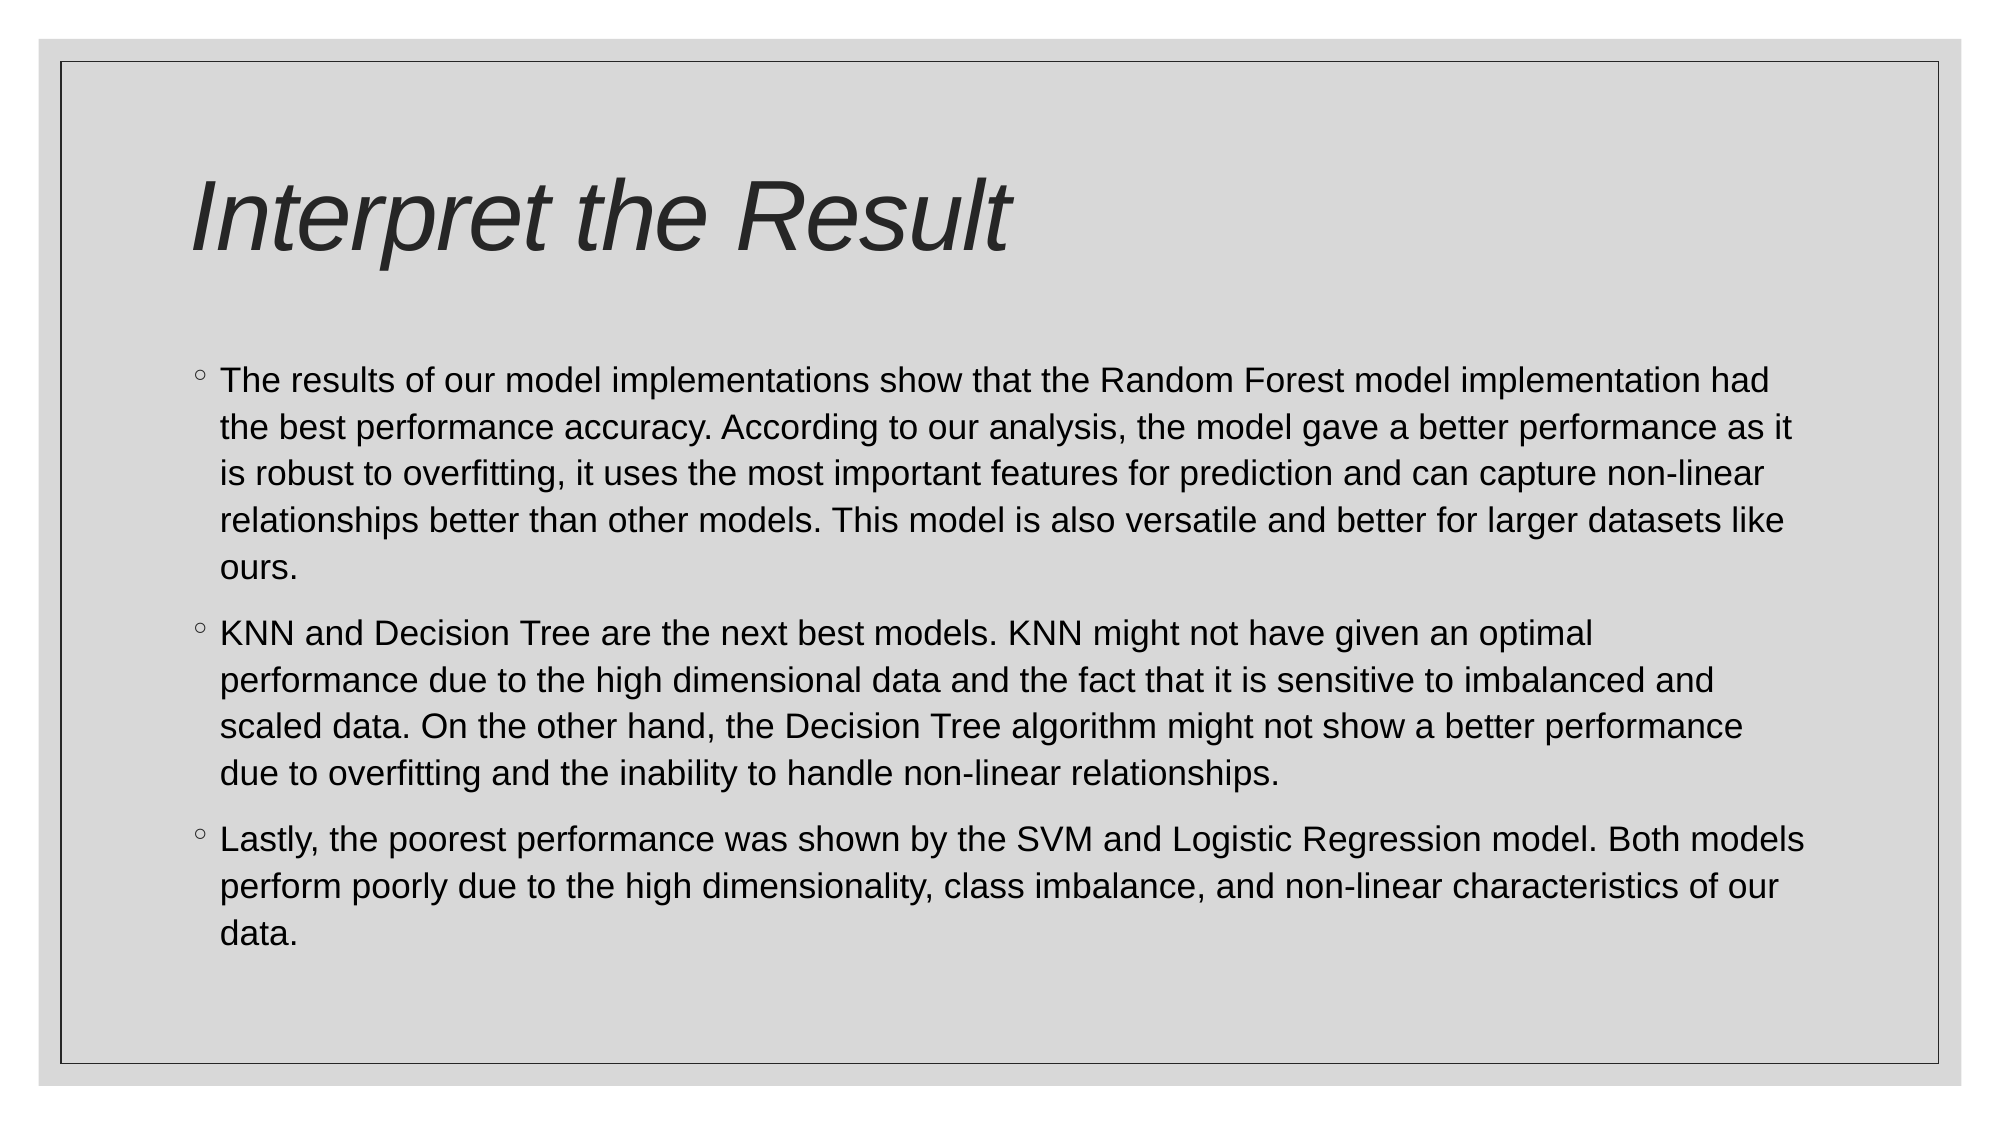

# Interpret the Result
The results of our model implementations show that the Random Forest model implementation had the best performance accuracy. According to our analysis, the model gave a better performance as it is robust to overfitting, it uses the most important features for prediction and can capture non-linear relationships better than other models. This model is also versatile and better for larger datasets like ours.
KNN and Decision Tree are the next best models. KNN might not have given an optimal performance due to the high dimensional data and the fact that it is sensitive to imbalanced and scaled data. On the other hand, the Decision Tree algorithm might not show a better performance due to overfitting and the inability to handle non-linear relationships.
Lastly, the poorest performance was shown by the SVM and Logistic Regression model. Both models perform poorly due to the high dimensionality, class imbalance, and non-linear characteristics of our data.